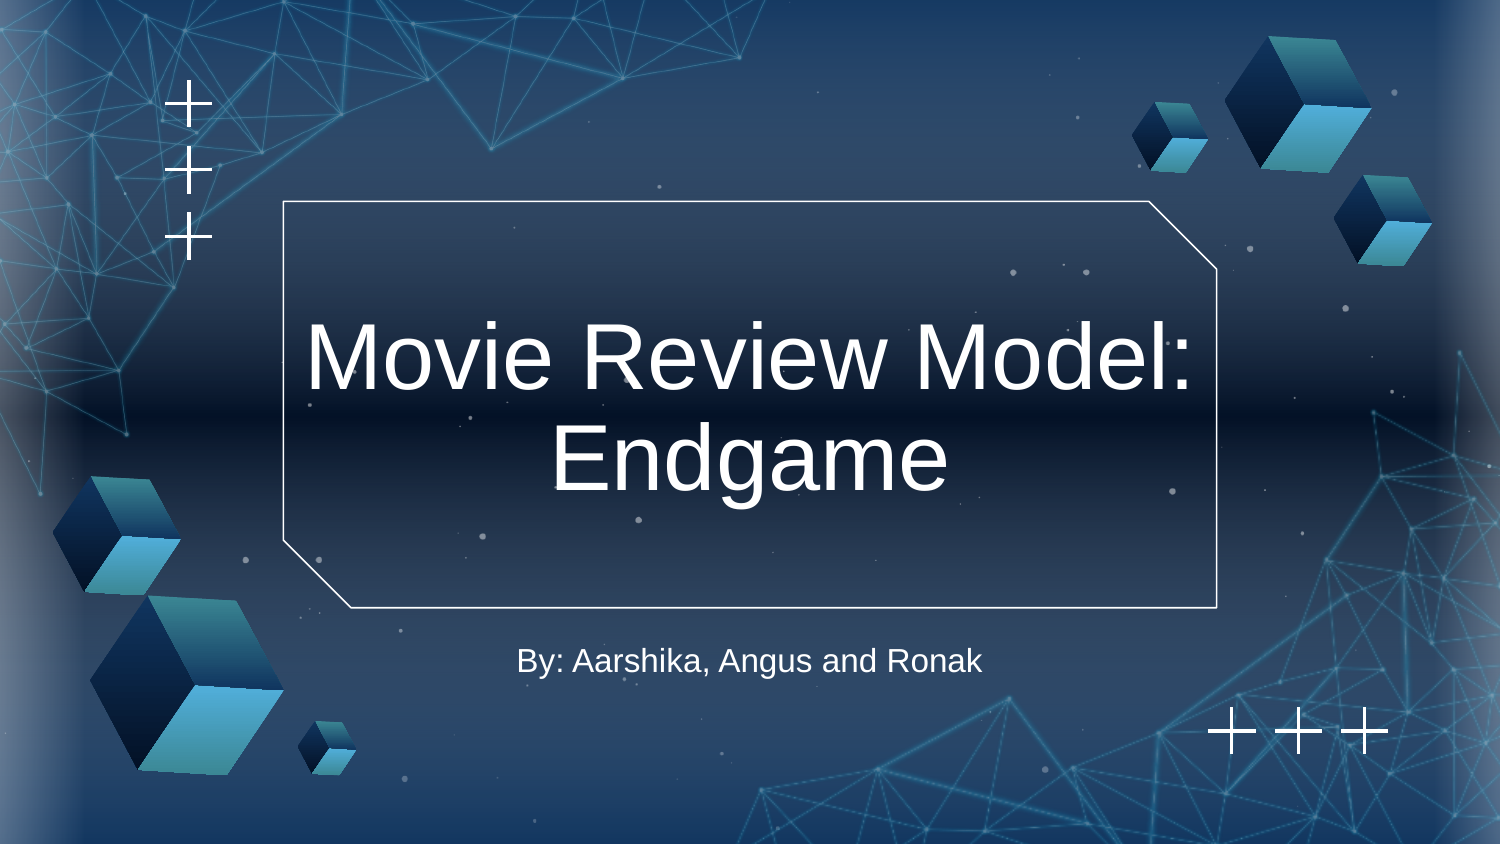

# Movie Review Model: Endgame

By: Aarshika, Angus and Ronak